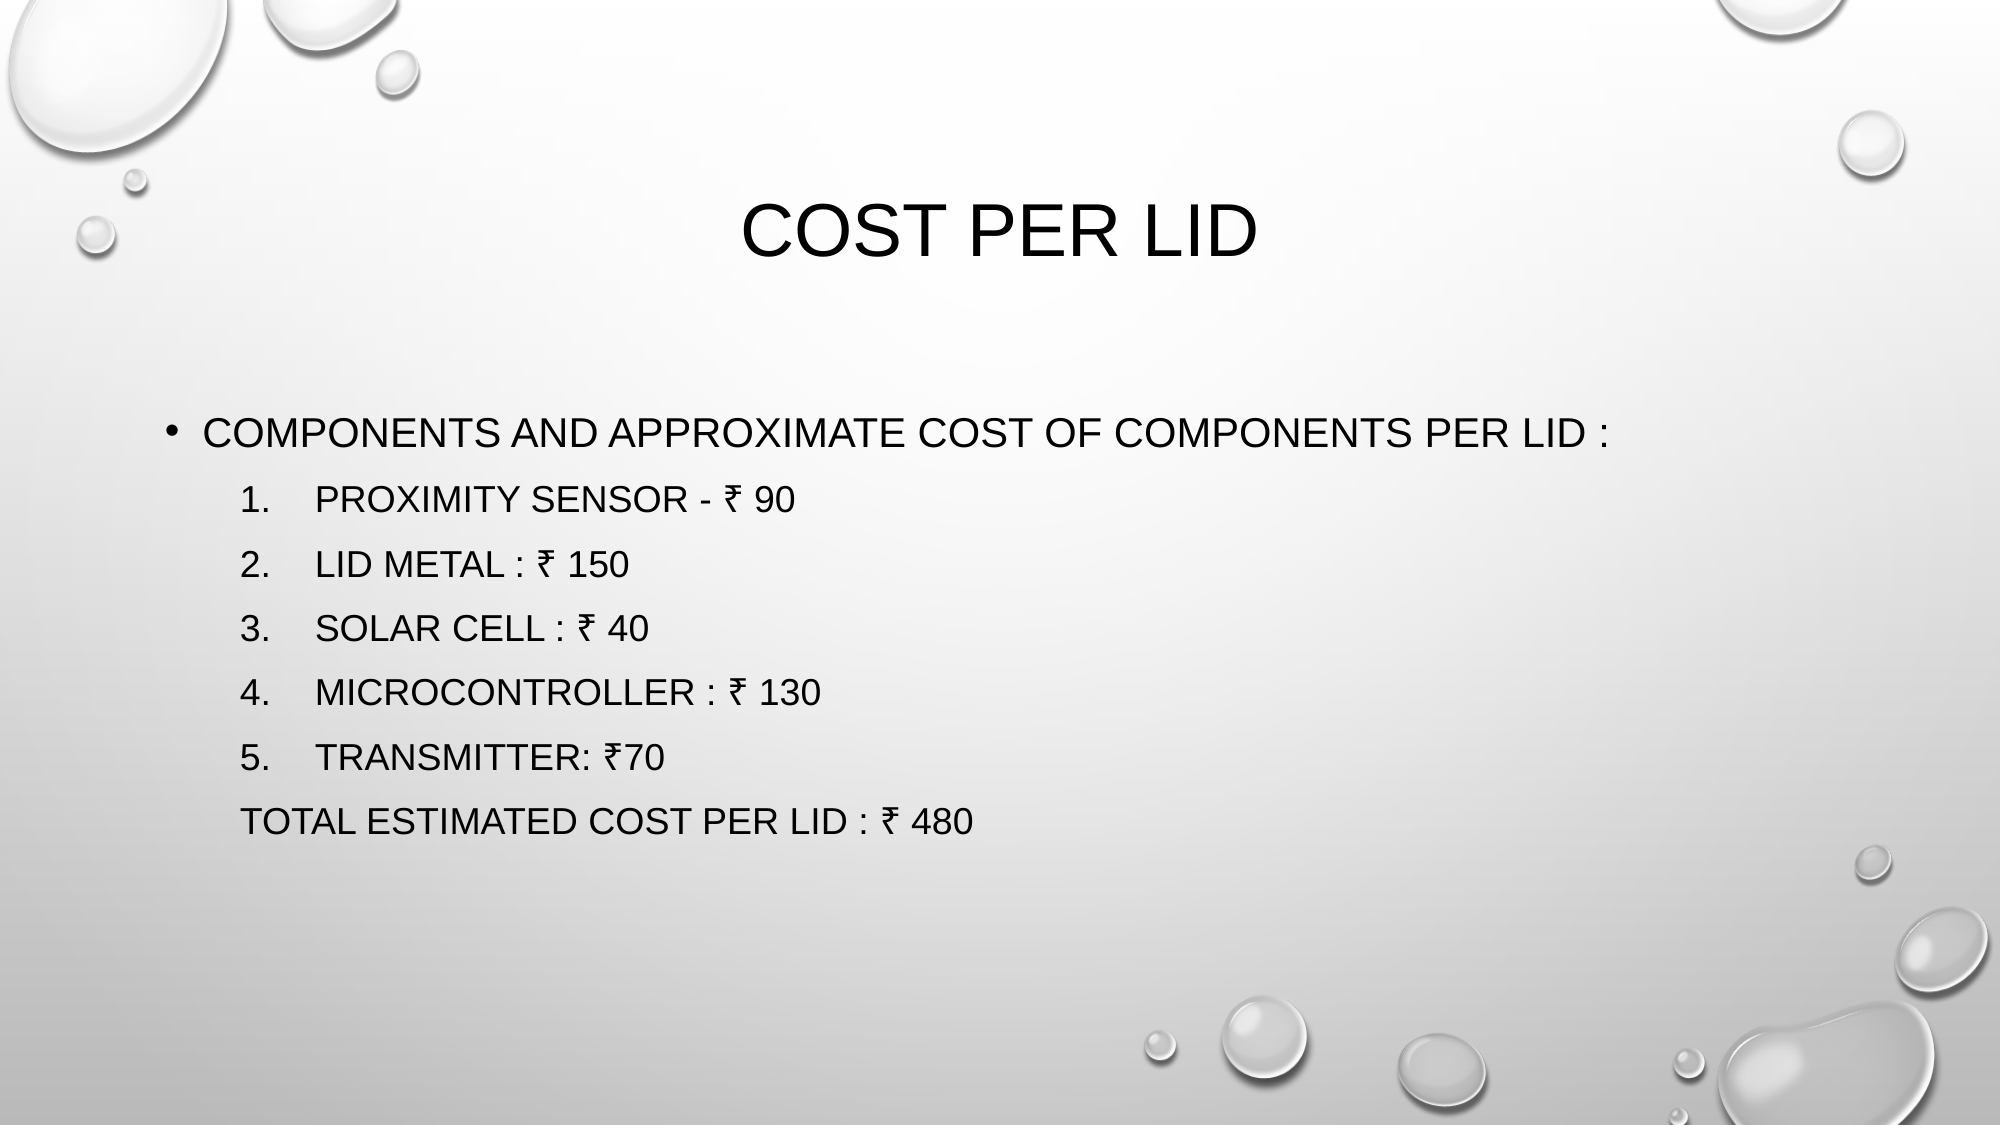

# Cost per lid
Components and approximate cost of components per lid :
Proximity sensor - ₹ 90
Lid metal : ₹ 150
Solar cell : ₹ 40
Microcontroller : ₹ 130
Transmitter: ₹70
Total estimated cost per lid : ₹ 480